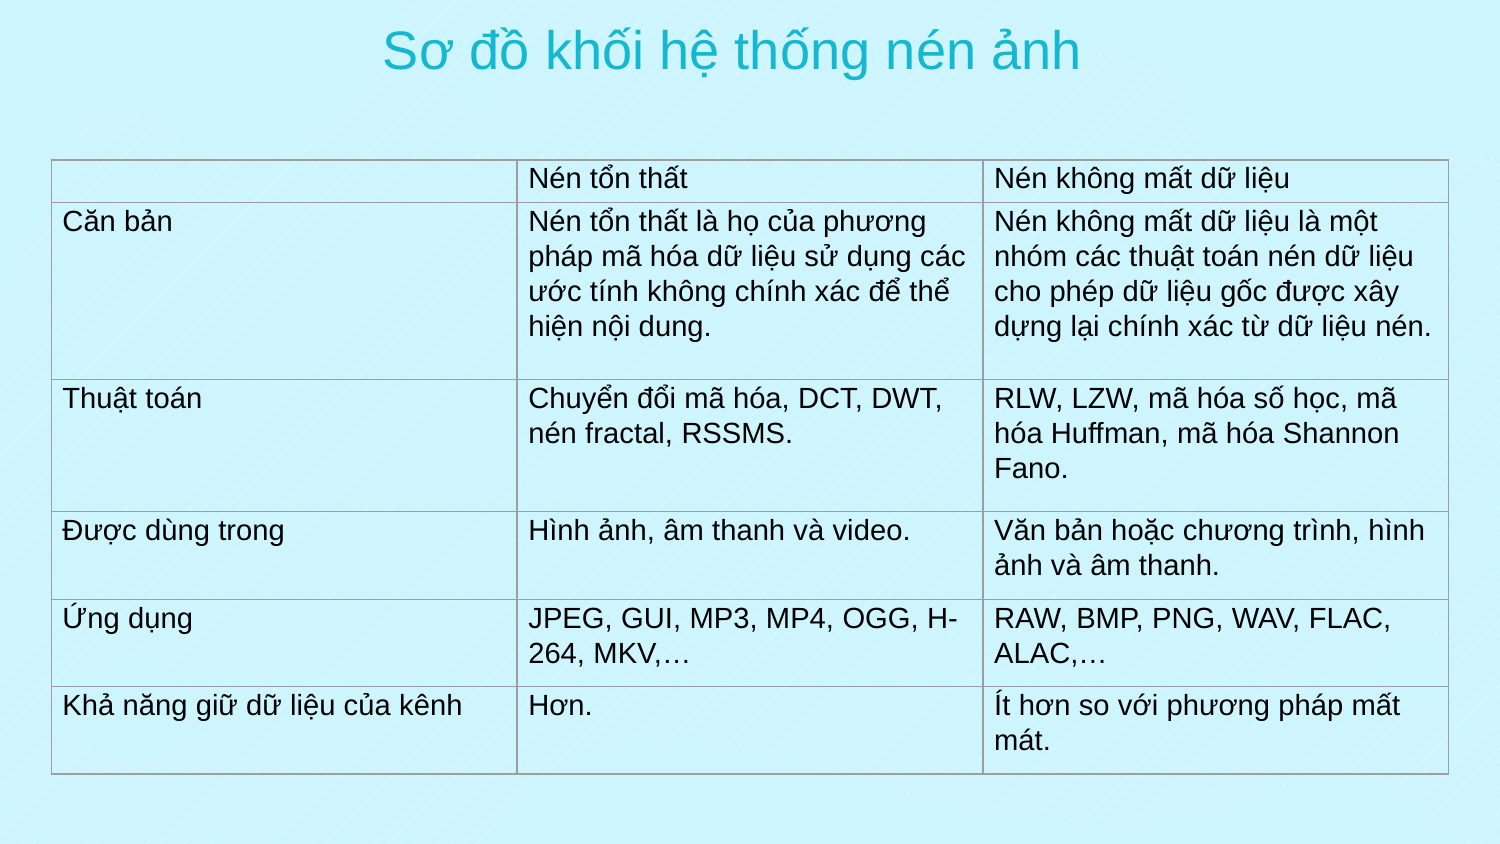

# Sơ đồ khối hệ thống nén ảnh
|  | Nén tổn thất | Nén không mất dữ liệu |
| --- | --- | --- |
| Căn bản | Nén tổn thất là họ của phương pháp mã hóa dữ liệu sử dụng các ước tính không chính xác để thể hiện nội dung. | Nén không mất dữ liệu là một nhóm các thuật toán nén dữ liệu cho phép dữ liệu gốc được xây dựng lại chính xác từ dữ liệu nén. |
| Thuật toán | Chuyển đổi mã hóa, DCT, DWT, nén fractal, RSSMS. | RLW, LZW, mã hóa số học, mã hóa Huffman, mã hóa Shannon Fano. |
| Được dùng trong | Hình ảnh, âm thanh và video. | Văn bản hoặc chương trình, hình ảnh và âm thanh. |
| Ứng dụng | JPEG, GUI, MP3, MP4, OGG, H-264, MKV,… | RAW, BMP, PNG, WAV, FLAC, ALAC,… |
| Khả năng giữ dữ liệu của kênh | Hơn. | Ít hơn so với phương pháp mất mát. |